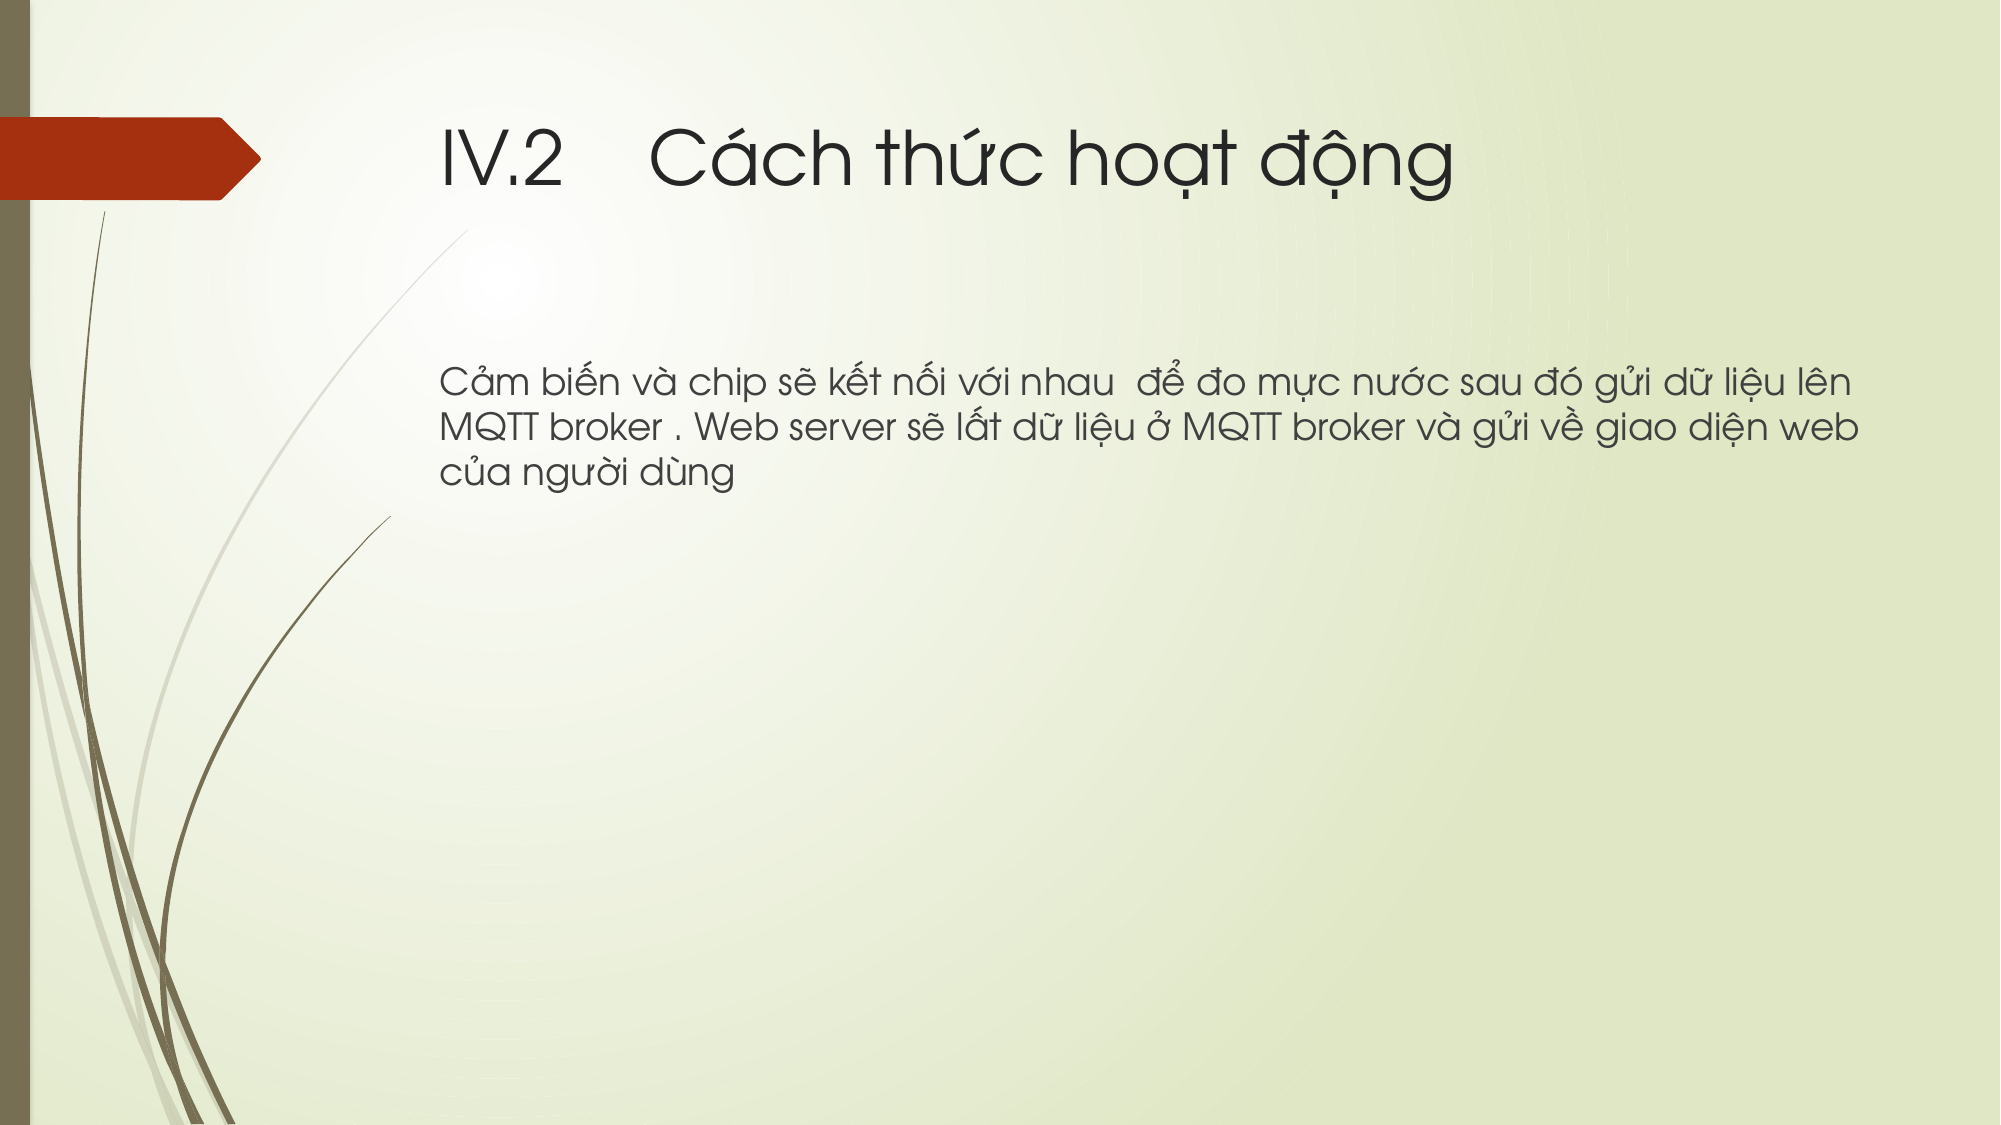

# IV.2    Cách thức hoạt động
Cảm biến và chip sẽ kết nối với nhau  để đo mực nước sau đó gửi dữ liệu lên MQTT broker . Web server sẽ lất dữ liệu ở MQTT broker và gửi về giao diện web của người dùng